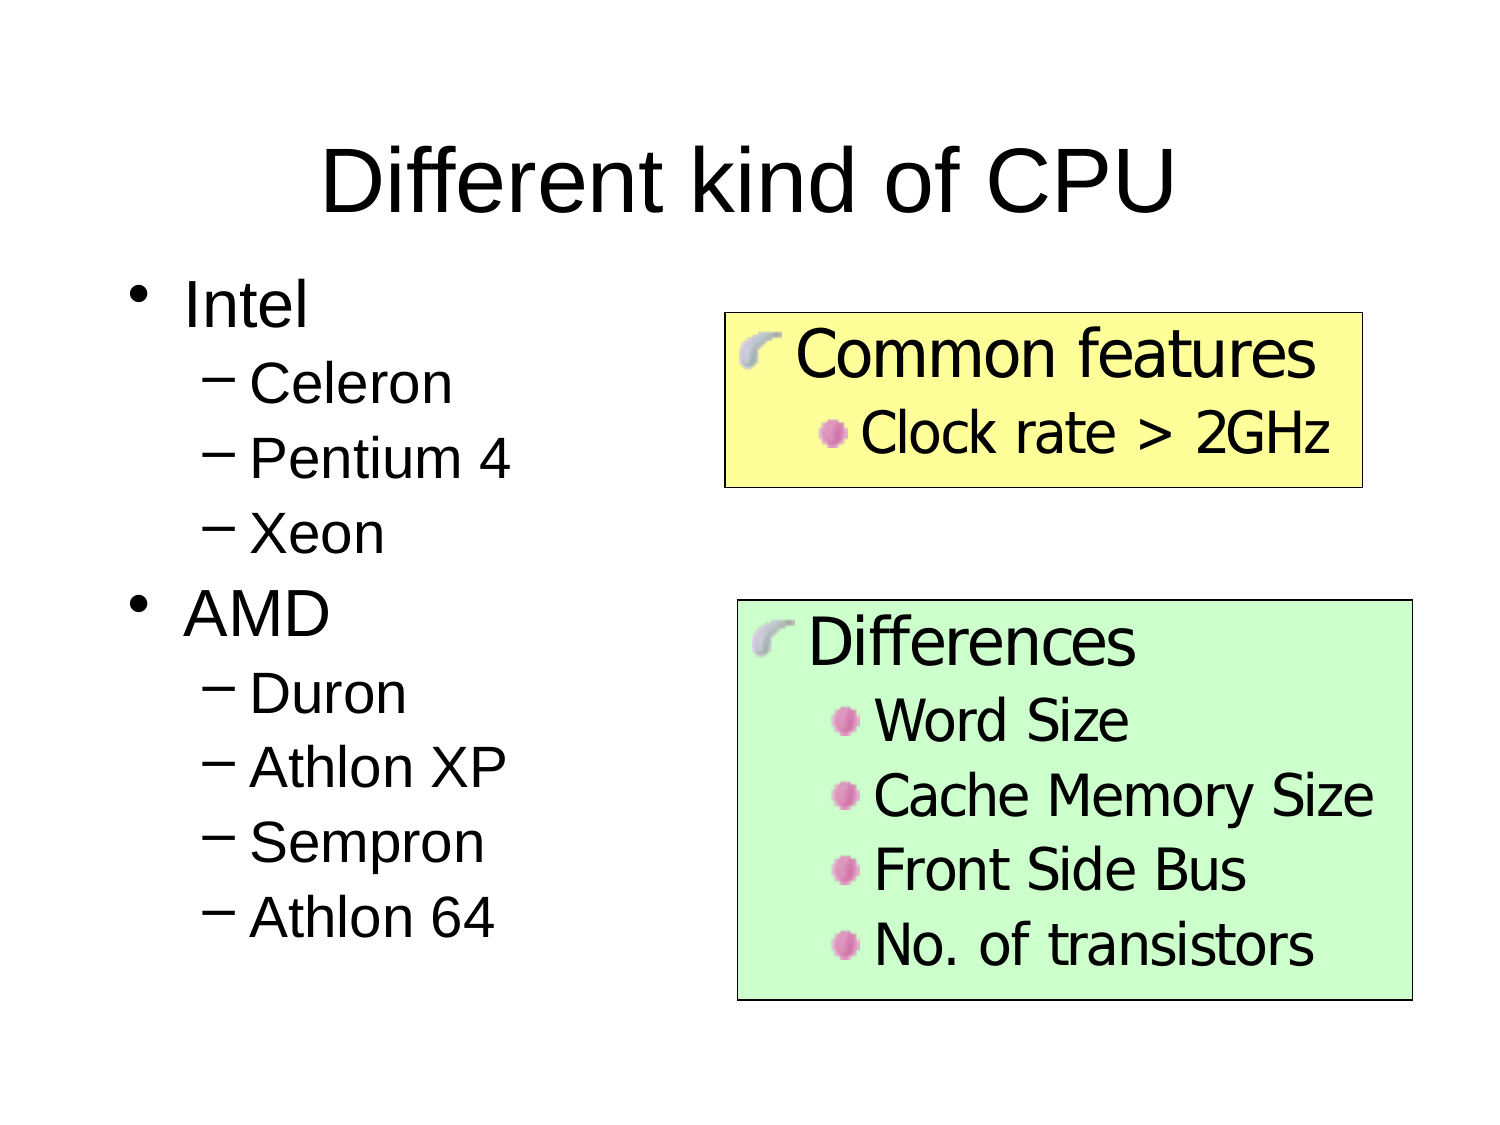

# Different kind of CPU
Intel
Celeron
Pentium 4
Xeon
AMD
Duron
Athlon XP
Sempron
Athlon 64
Common features
Clock rate > 2GHz
Differences
Word Size
Cache Memory Size
Front Side Bus
No. of transistors